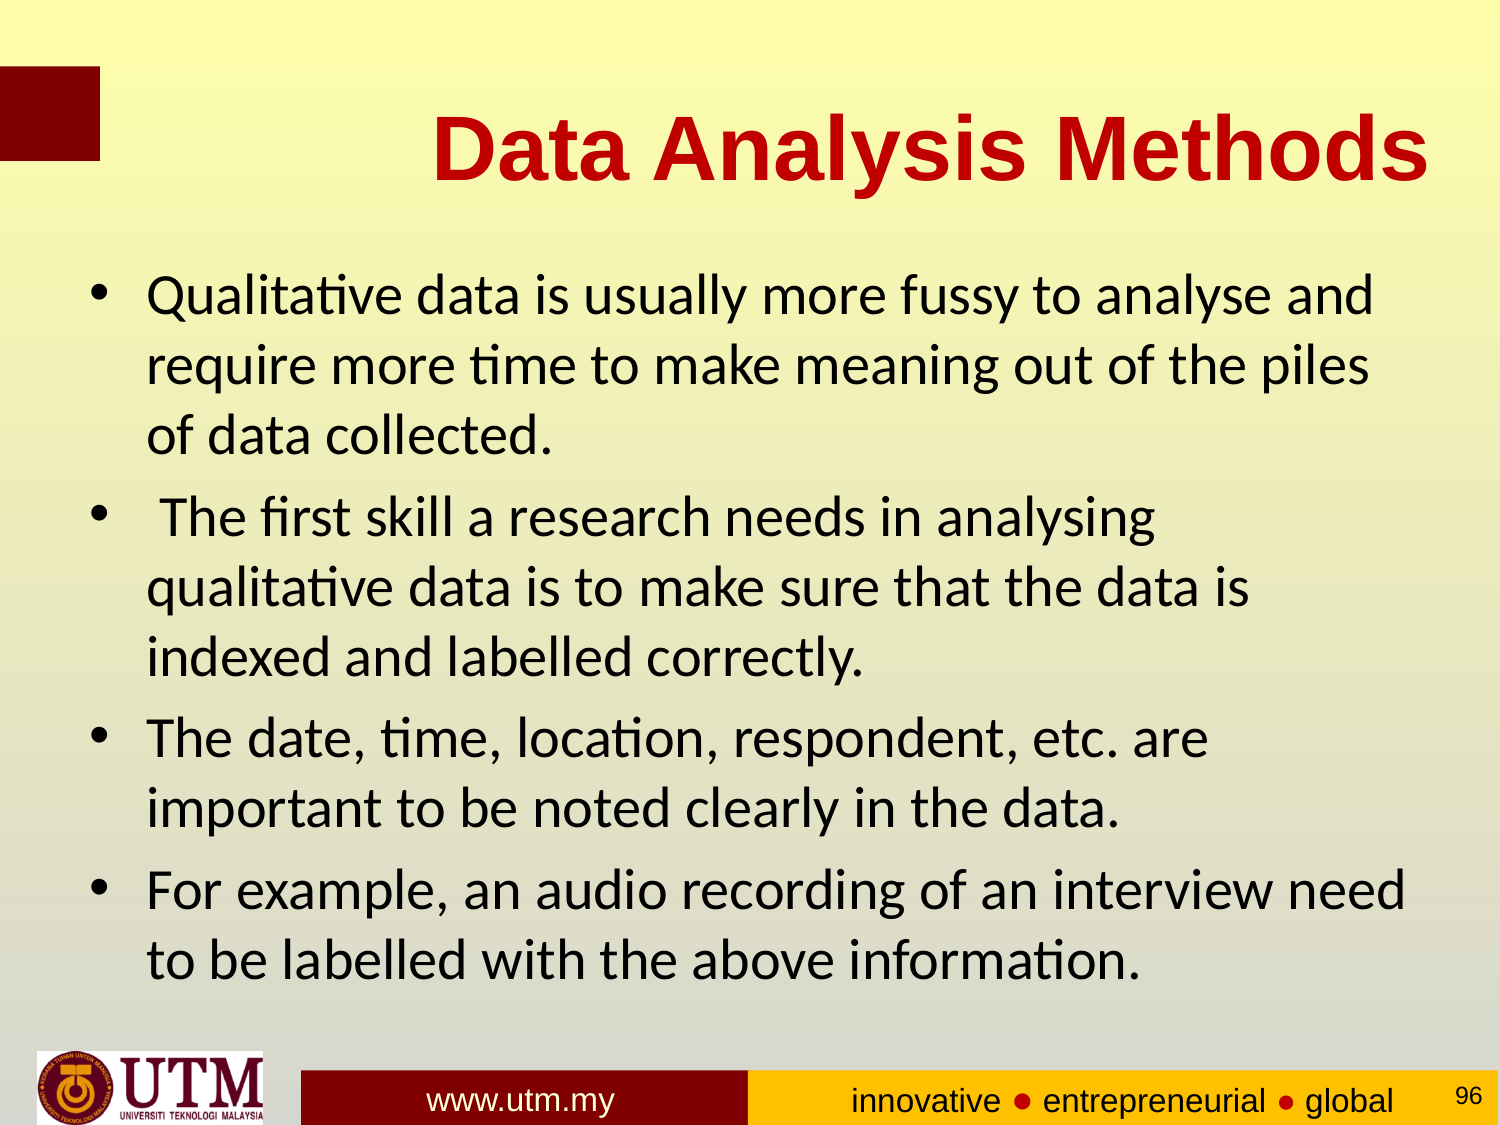

# Data Analysis Methods
Qualitative data is usually more fussy to analyse and require more time to make meaning out of the piles of data collected.
 The first skill a research needs in analysing qualitative data is to make sure that the data is indexed and labelled correctly.
The date, time, location, respondent, etc. are important to be noted clearly in the data.
For example, an audio recording of an interview need to be labelled with the above information.